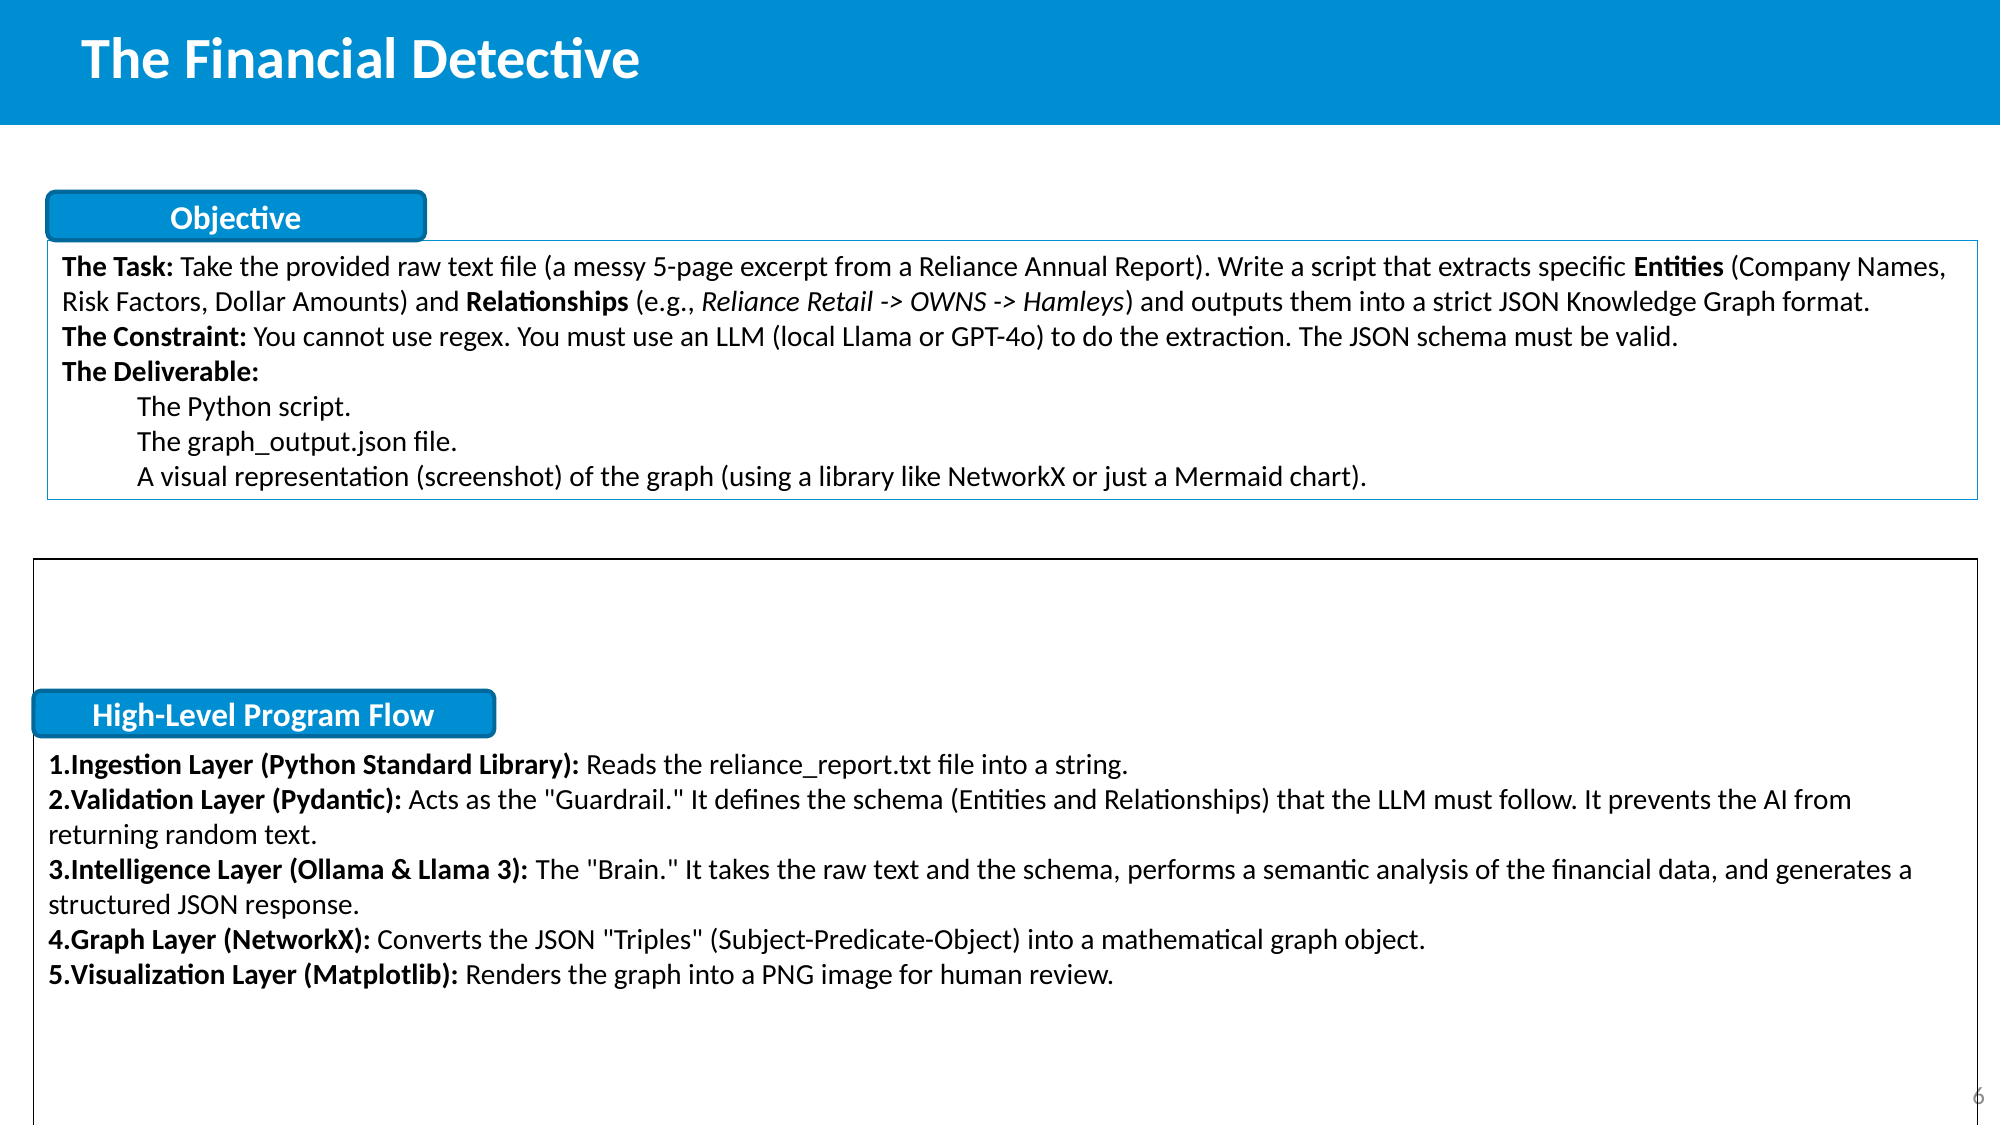

The Financial Detective
Objective
The Task: Take the provided raw text file (a messy 5-page excerpt from a Reliance Annual Report). Write a script that extracts specific Entities (Company Names, Risk Factors, Dollar Amounts) and Relationships (e.g., Reliance Retail -> OWNS -> Hamleys) and outputs them into a strict JSON Knowledge Graph format.
The Constraint: You cannot use regex. You must use an LLM (local Llama or GPT-4o) to do the extraction. The JSON schema must be valid.
The Deliverable:
The Python script.
The graph_output.json file.
A visual representation (screenshot) of the graph (using a library like NetworkX or just a Mermaid chart).
High-Level Program Flow
Ingestion Layer (Python Standard Library): Reads the reliance_report.txt file into a string.
Validation Layer (Pydantic): Acts as the "Guardrail." It defines the schema (Entities and Relationships) that the LLM must follow. It prevents the AI from returning random text.
Intelligence Layer (Ollama & Llama 3): The "Brain." It takes the raw text and the schema, performs a semantic analysis of the financial data, and generates a structured JSON response.
Graph Layer (NetworkX): Converts the JSON "Triples" (Subject-Predicate-Object) into a mathematical graph object.
Visualization Layer (Matplotlib): Renders the graph into a PNG image for human review.

6